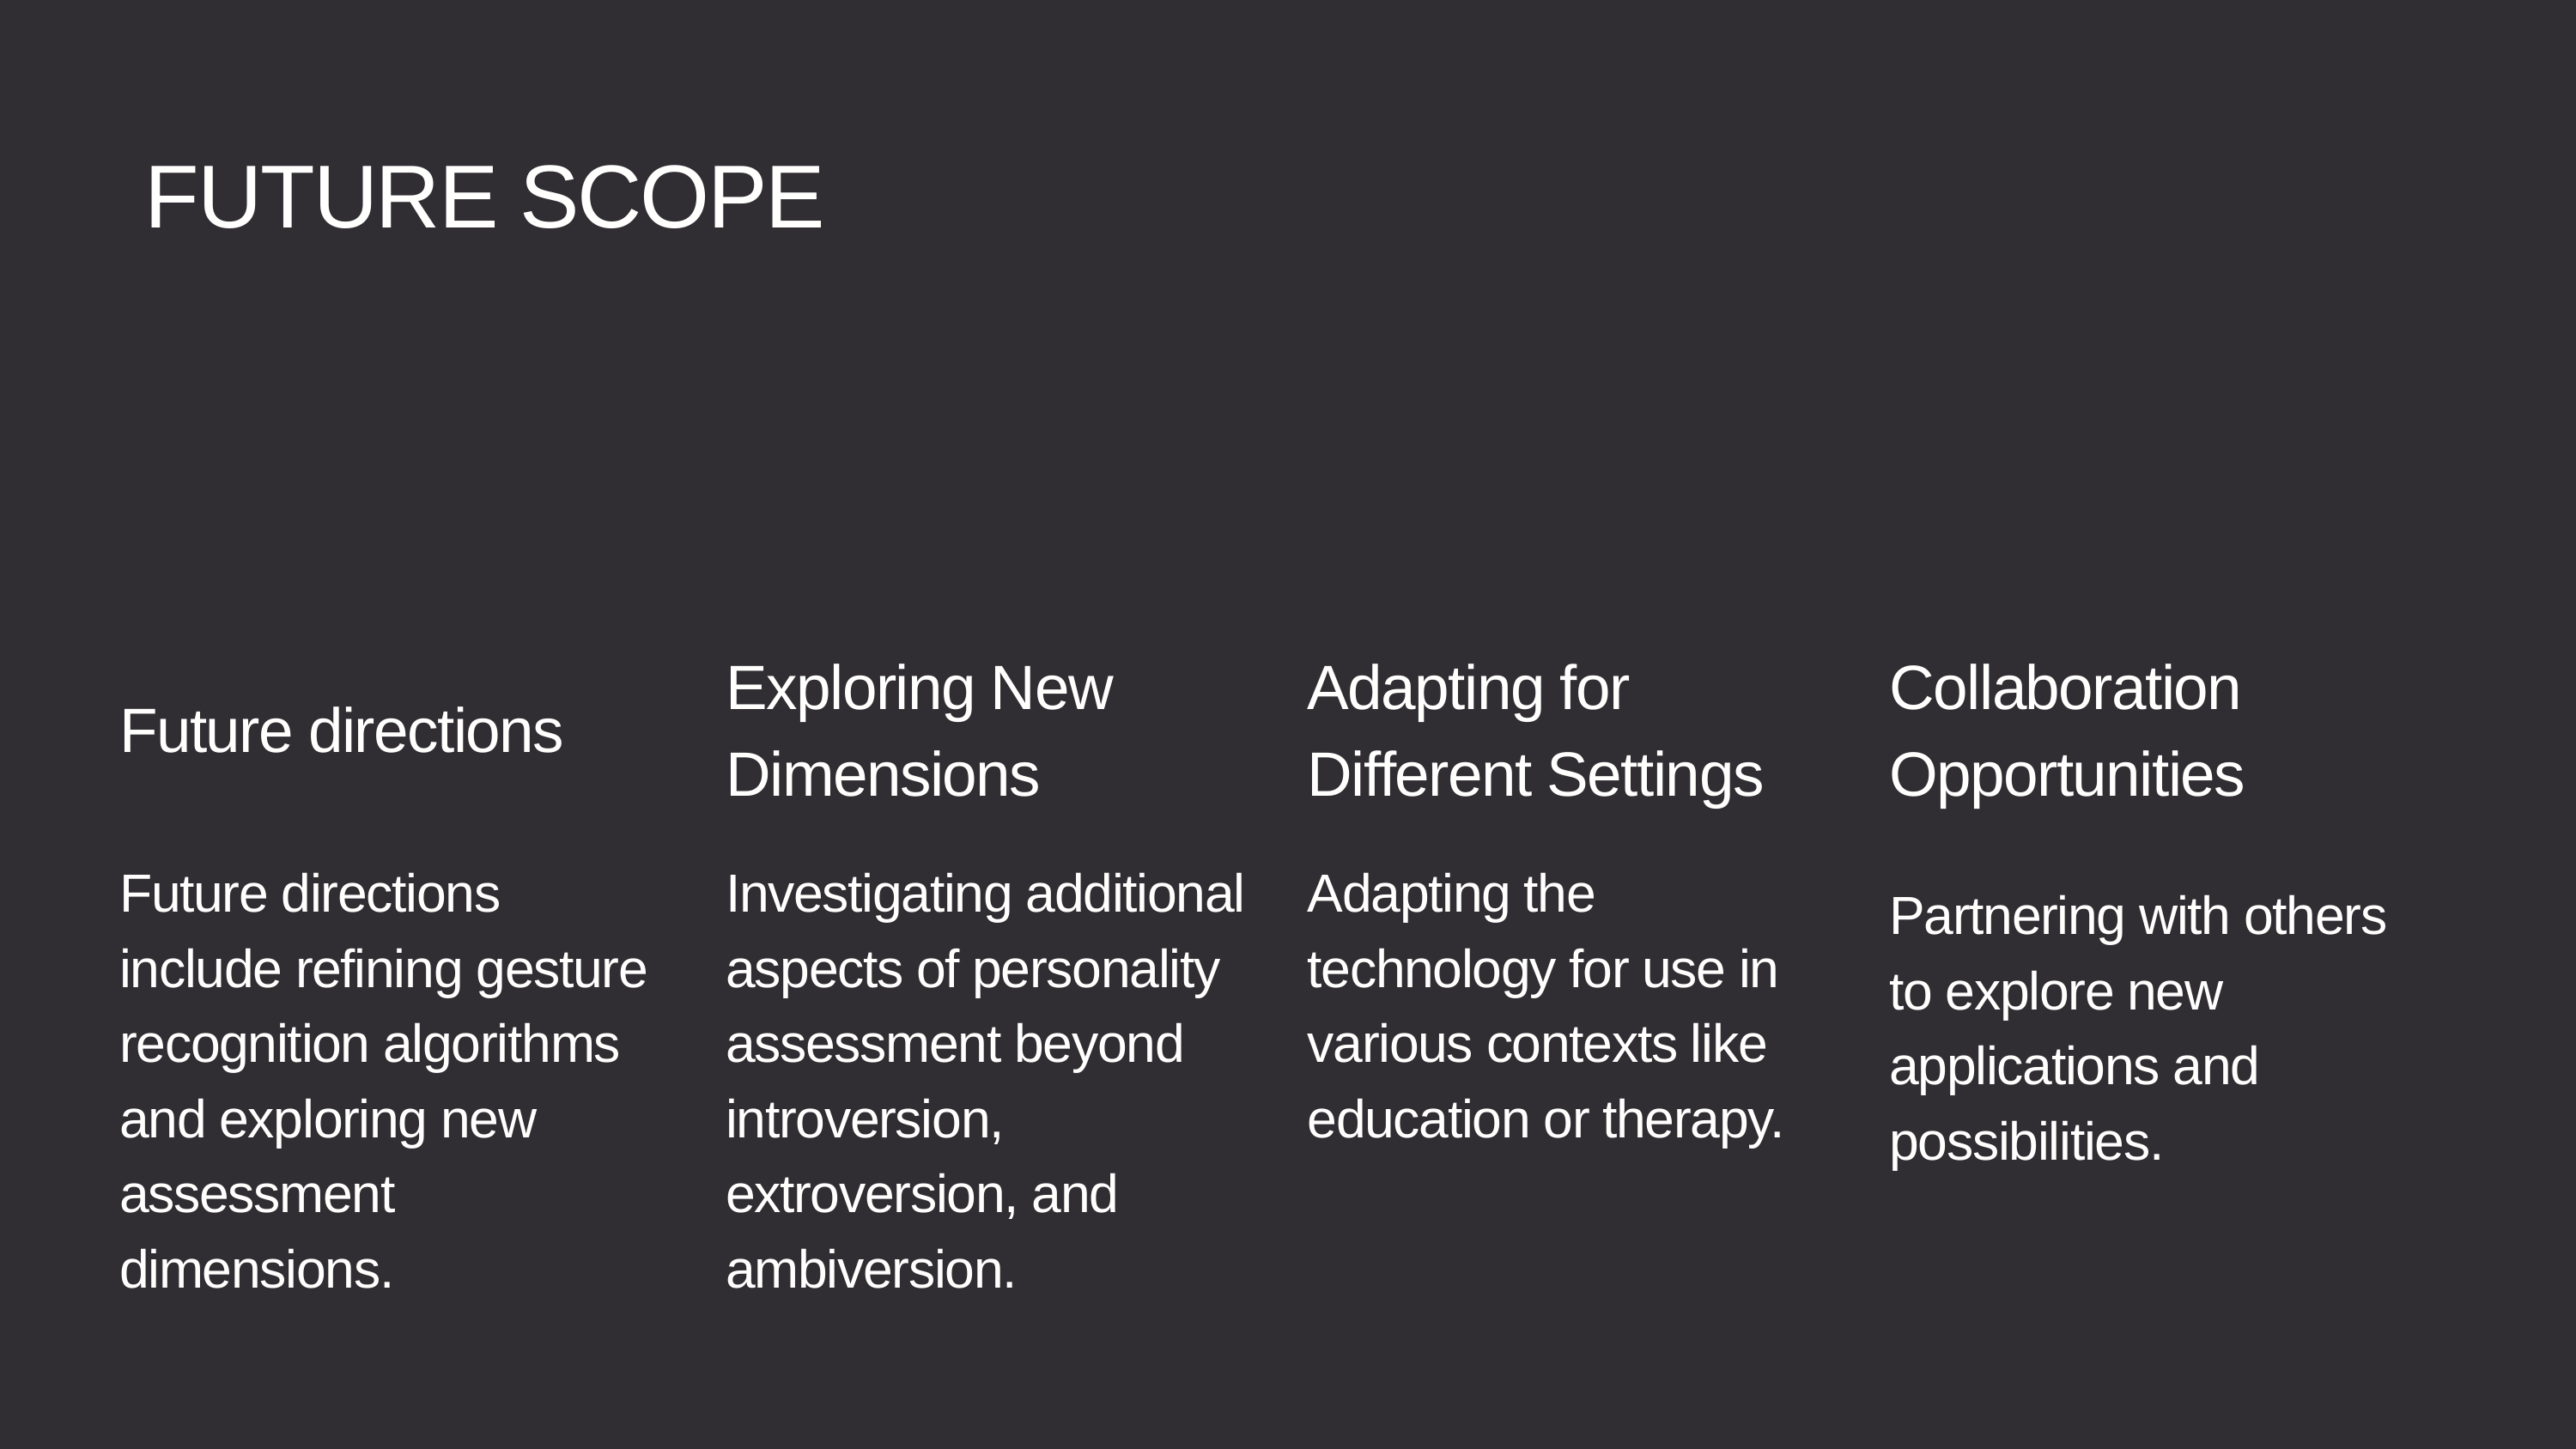

FUTURE SCOPE
Exploring New Dimensions
Adapting for Different Settings
Collaboration Opportunities
Future directions
Future directions include refining gesture recognition algorithms and exploring new assessment dimensions.
Investigating additional aspects of personality assessment beyond introversion, extroversion, and ambiversion.
Adapting the technology for use in various contexts like education or therapy.
Partnering with others to explore new applications and possibilities.